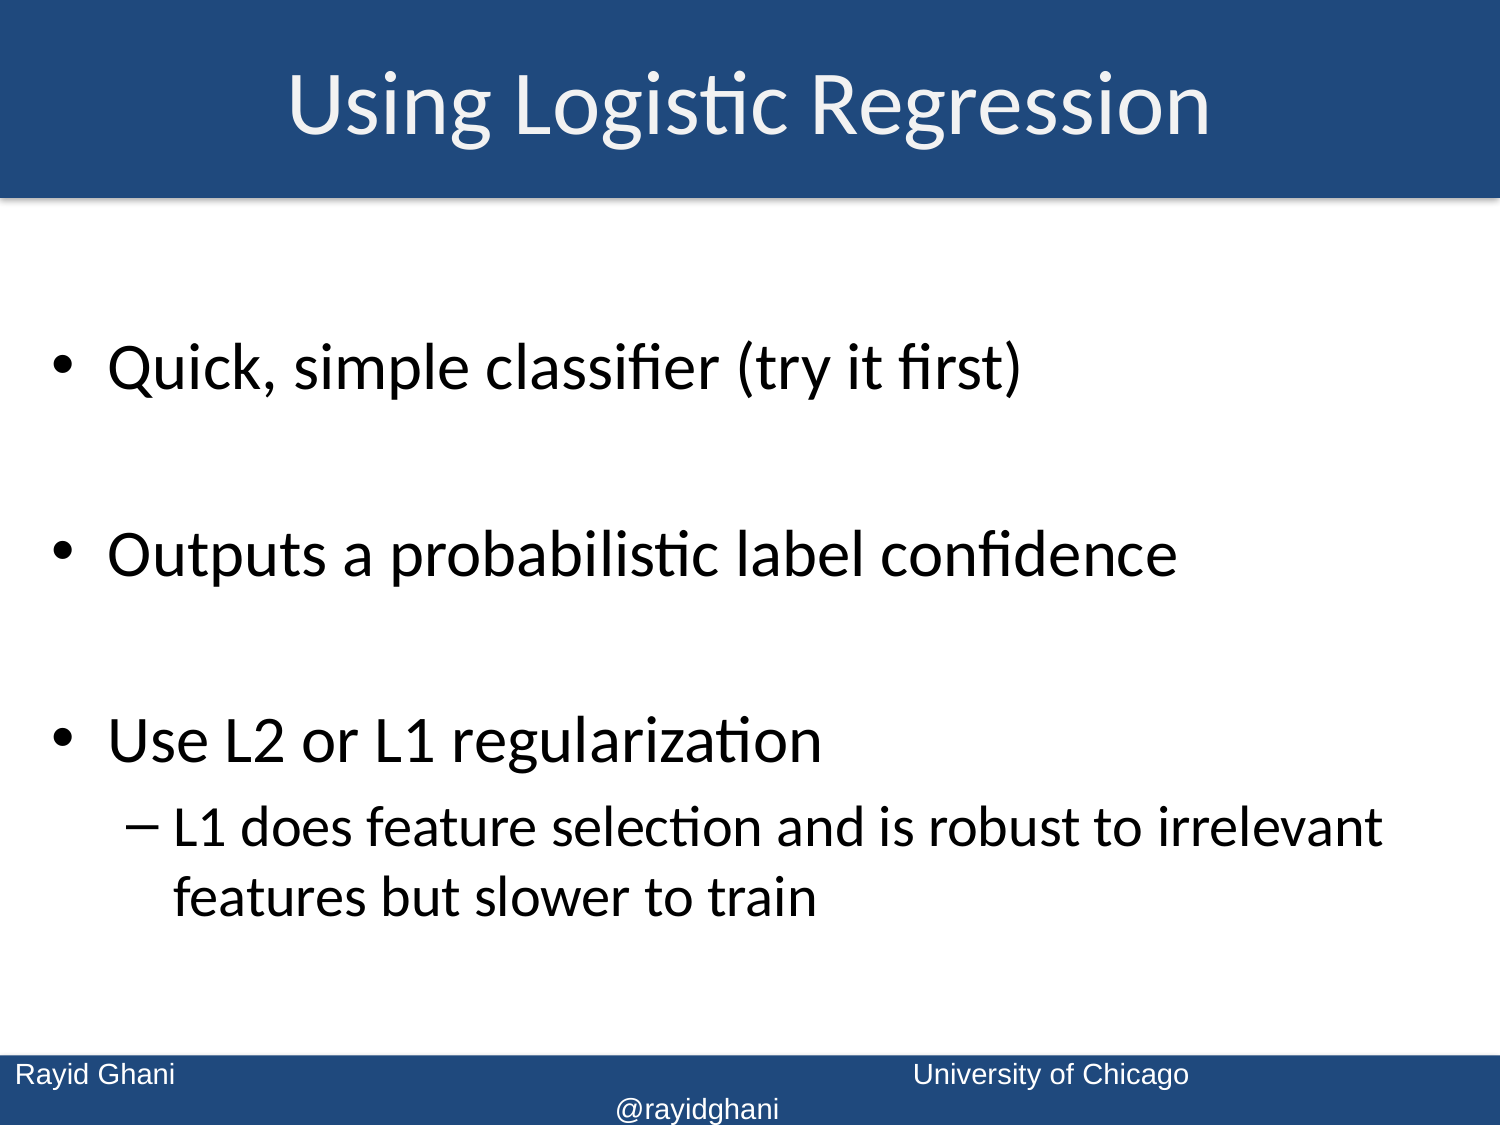

# Using Logistic Regression

Quick, simple classifier (try it first)

Outputs a probabilistic label confidence

Use L2 or L1 regularization
L1 does feature selection and is robust to irrelevant features but slower to train